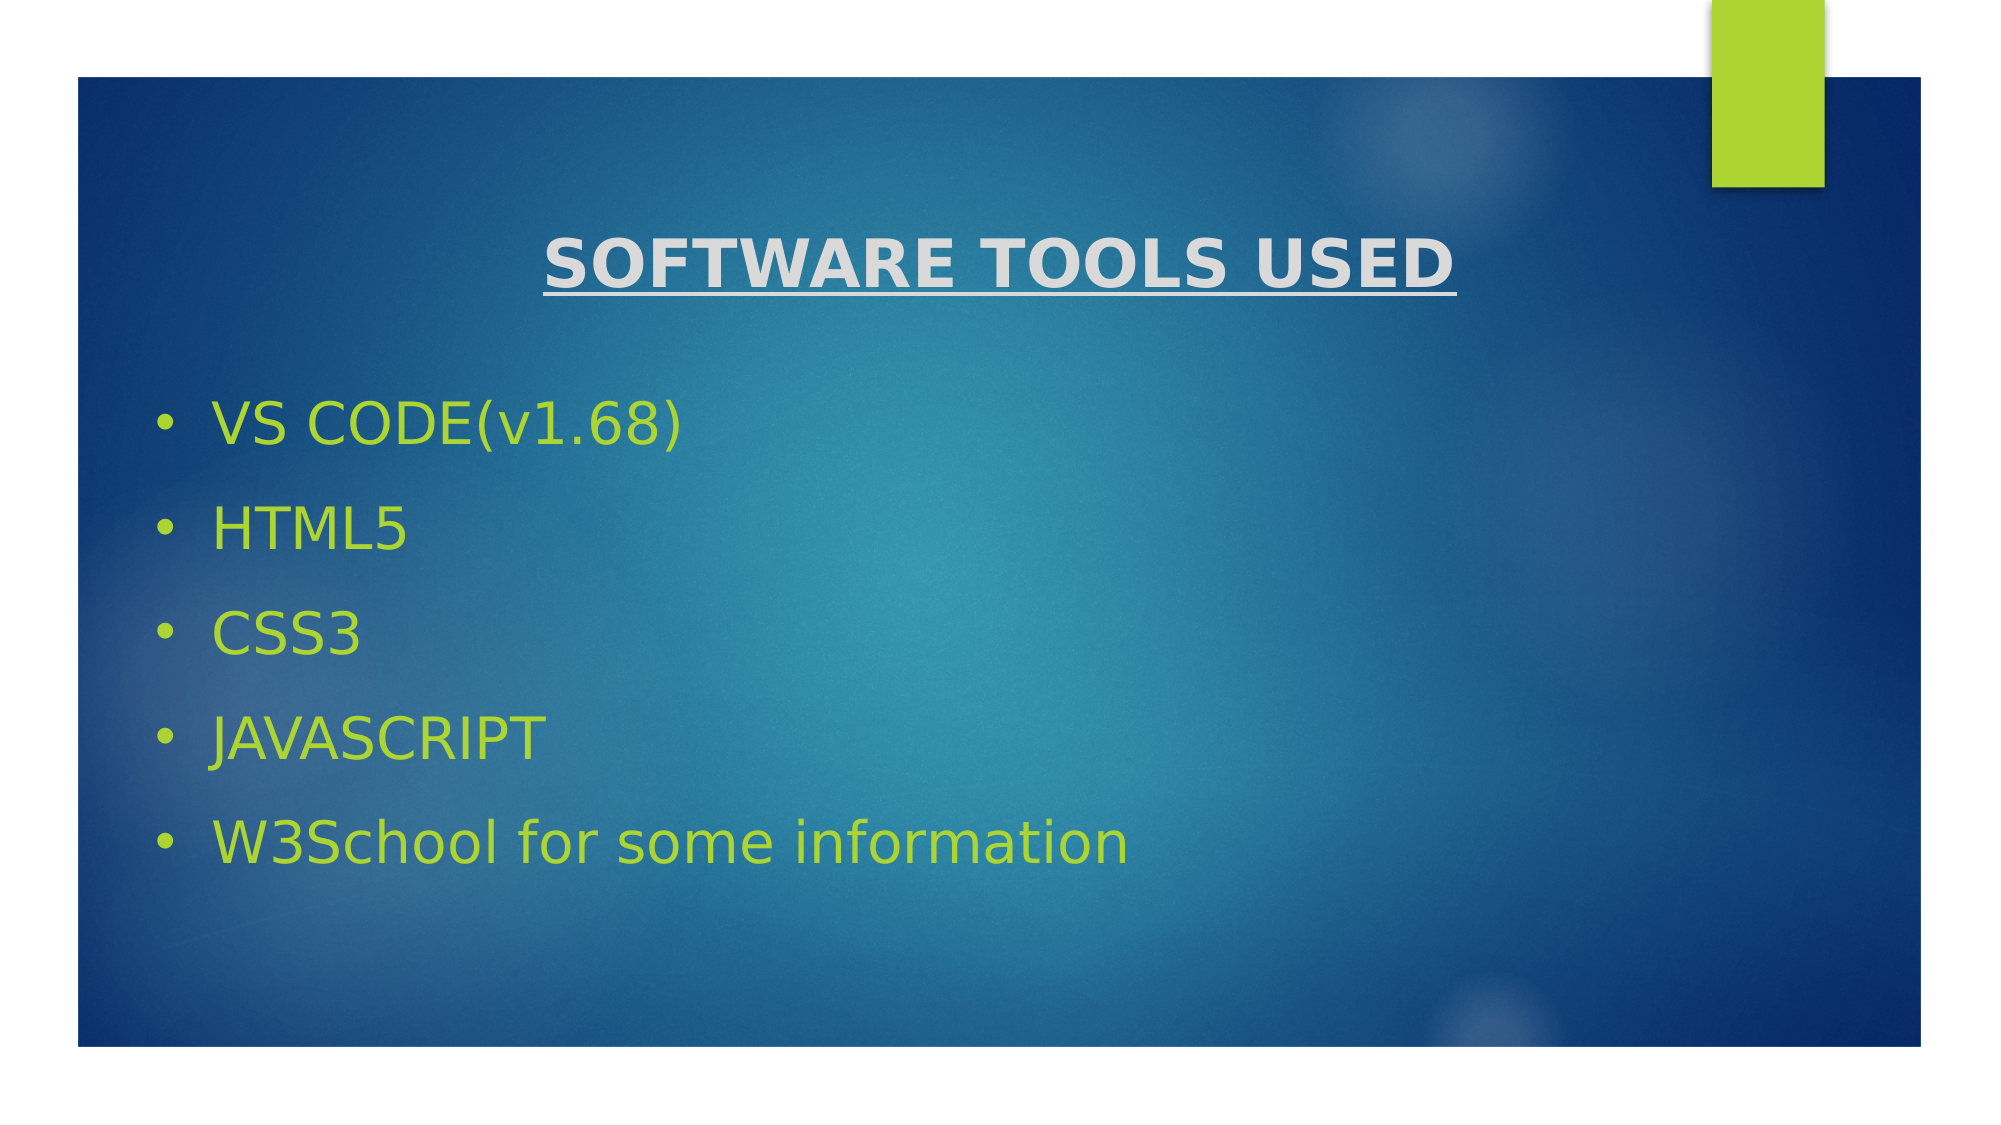

SOFTWARE TOOLS USED

VS CODE(v1.68)
HTML5
CSS3
JAVASCRIPT
W3School for some information